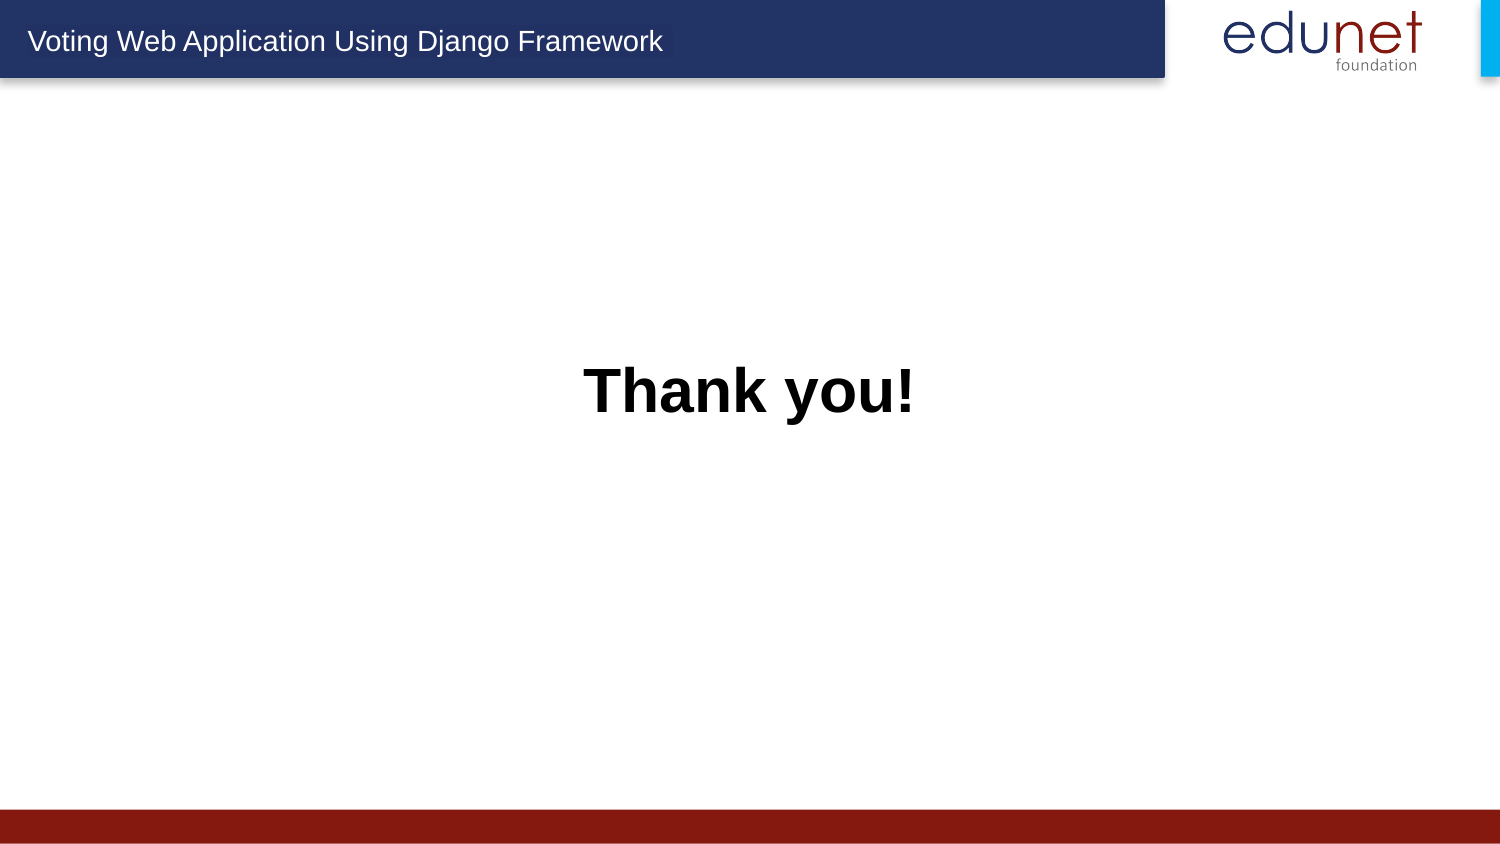

Voting Web Application Using Django Framework
Thank you!